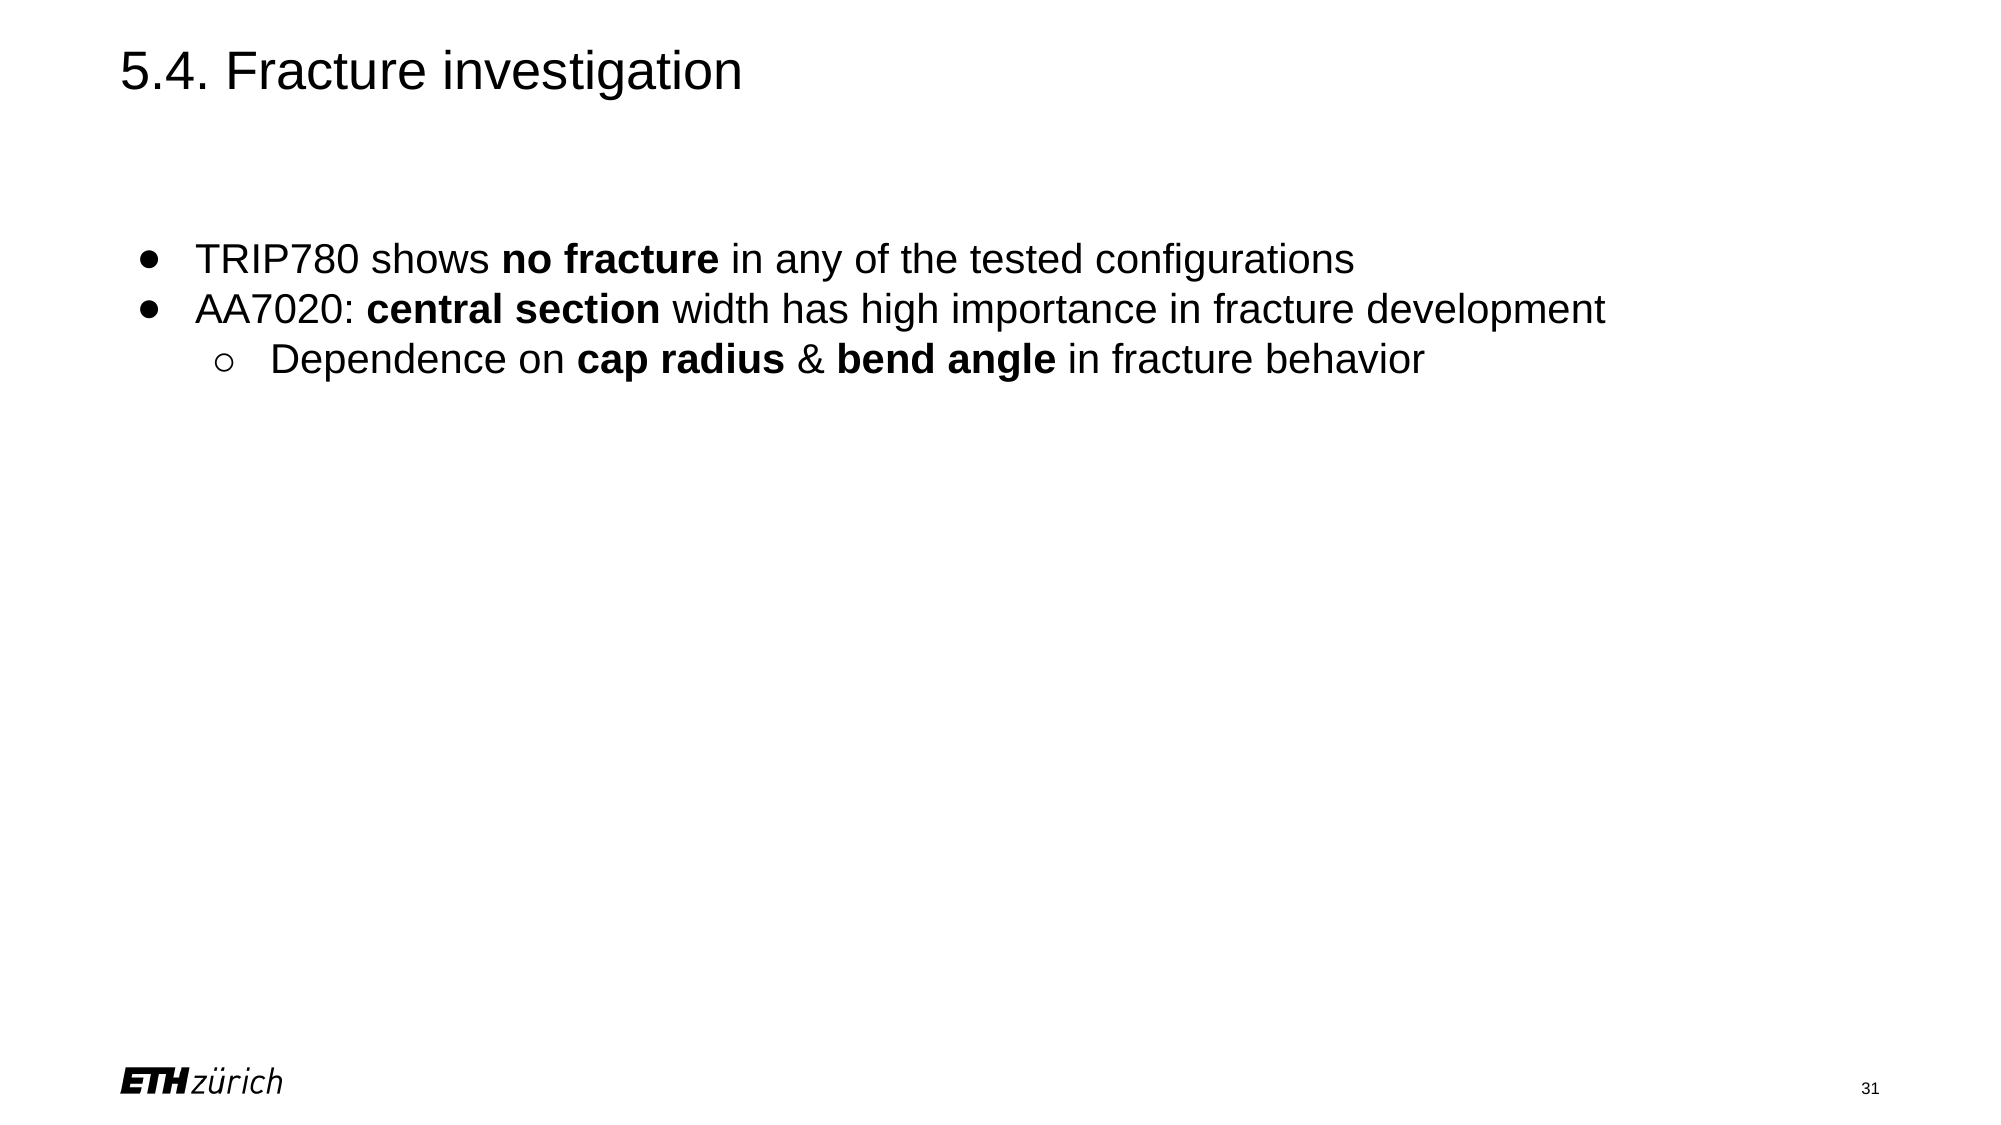

# 5.4. Fracture investigation
TRIP780 shows no fracture in any of the tested configurations
AA7020: central section width has high importance in fracture development
Dependence on cap radius & bend angle in fracture behavior

31